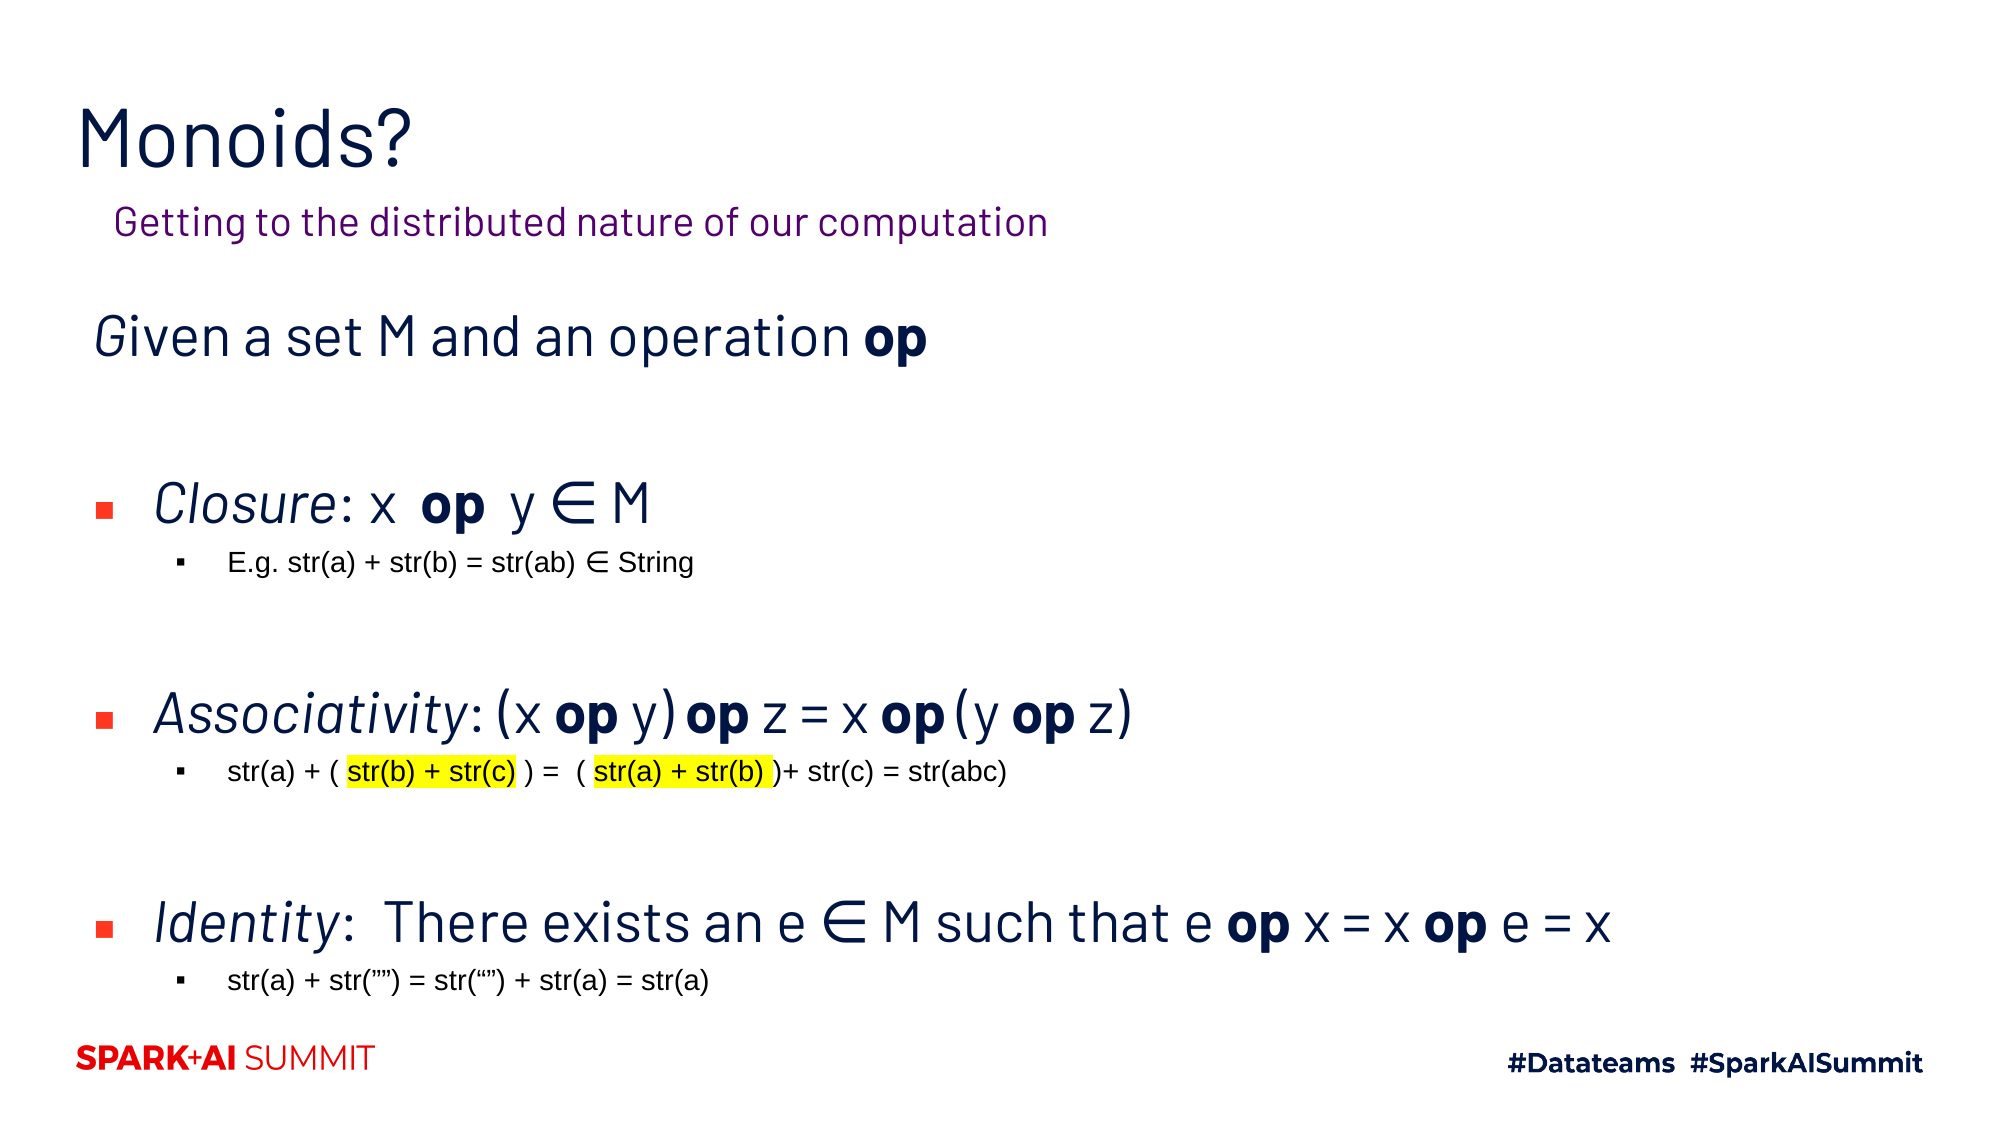

# Monoids?
Getting to the distributed nature of our computation
Given a set M and an operation op

Closure: x  op  y ∈ M
E.g. str(a) + str(b) = str(ab) ∈ String

Associativity: (x op y) op z = x op (y op z)
str(a) + ( str(b) + str(c) ) =  ( str(a) + str(b) )+ str(c) = str(abc)

Identity:  There exists an e ∈ M such that e op x = x op e = x
str(a) + str(””) = str(“”) + str(a) = str(a)